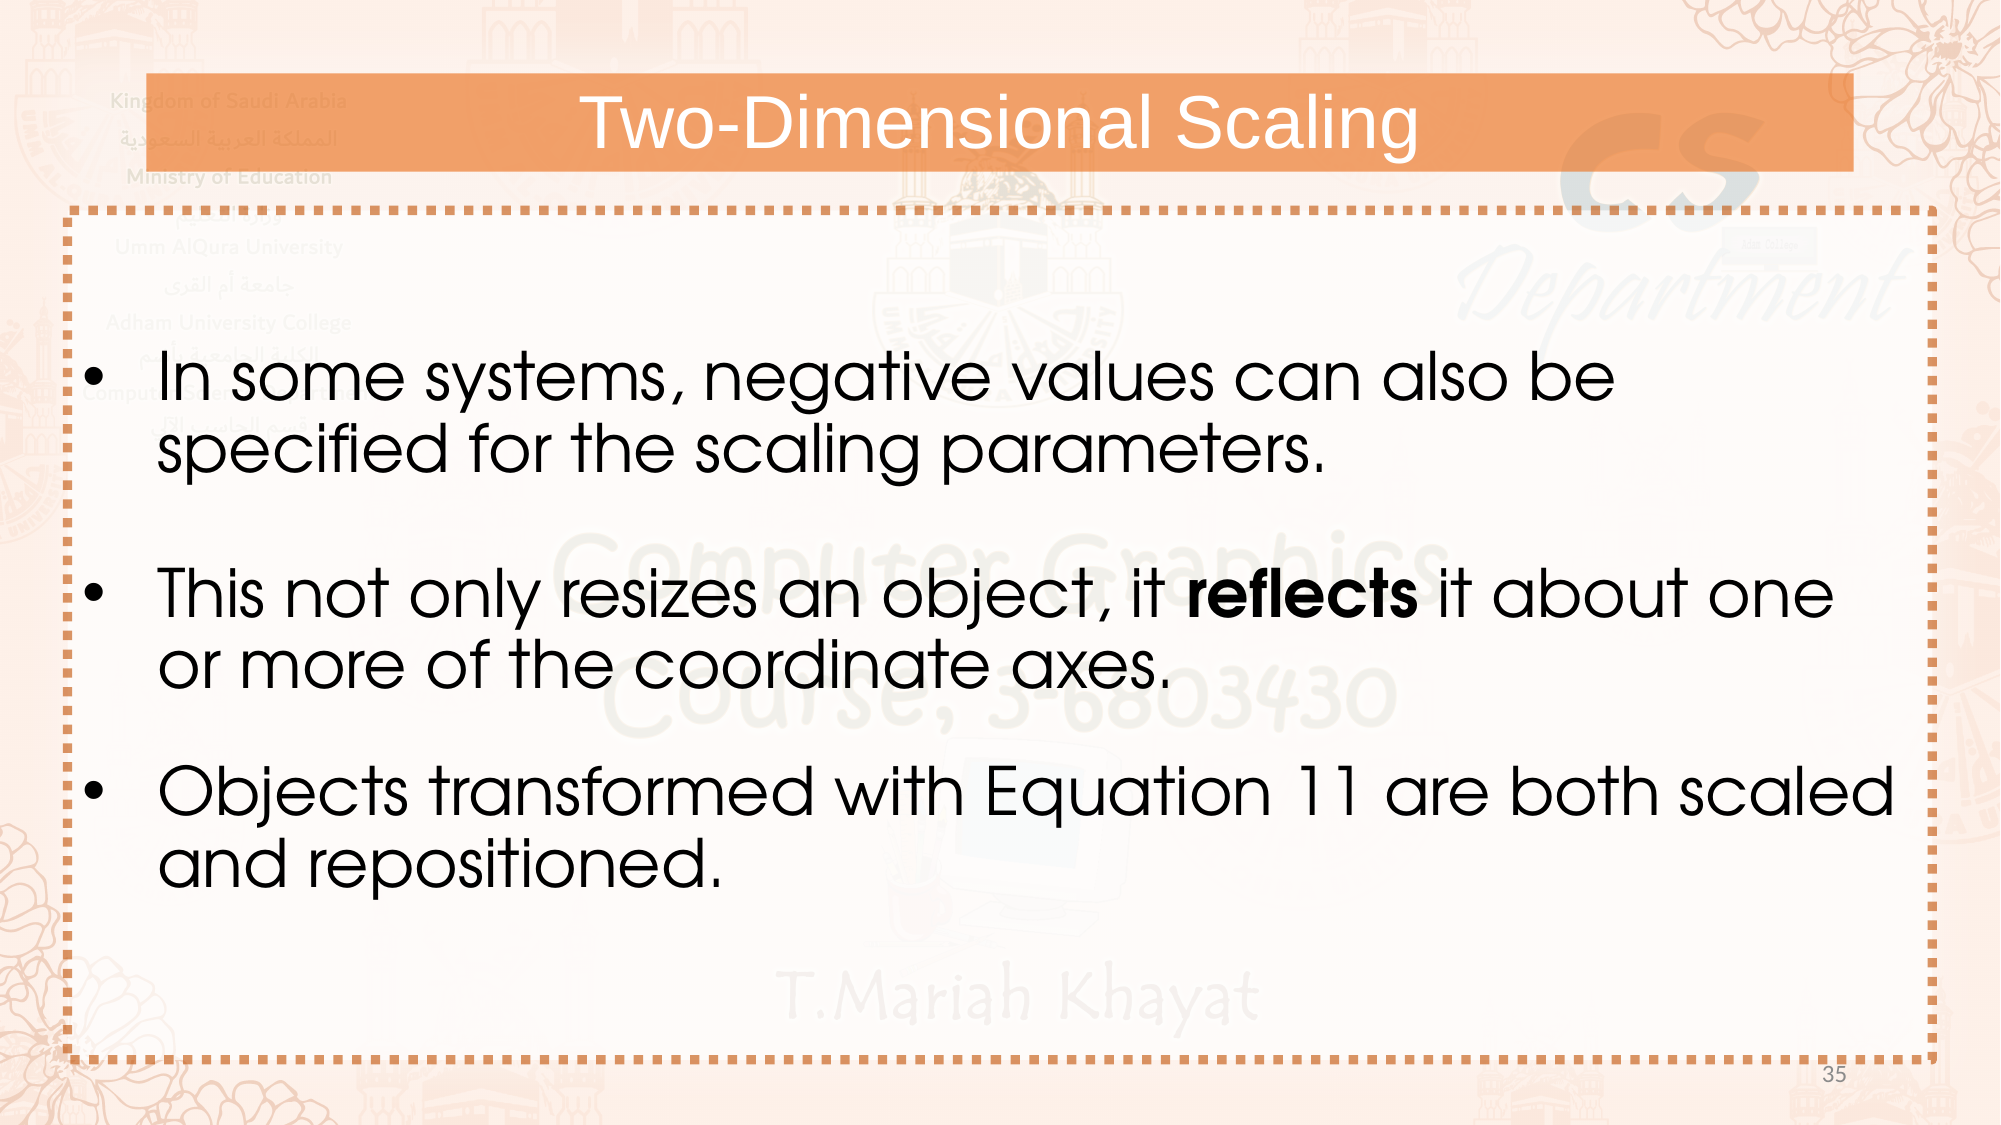

Two-Dimensional Scaling
In some systems, negative values can also be specified for the scaling parameters.

This not only resizes an object, it reflects it about one or more of the coordinate axes.

Objects transformed with Equation 11 are both scaled and repositioned.

35